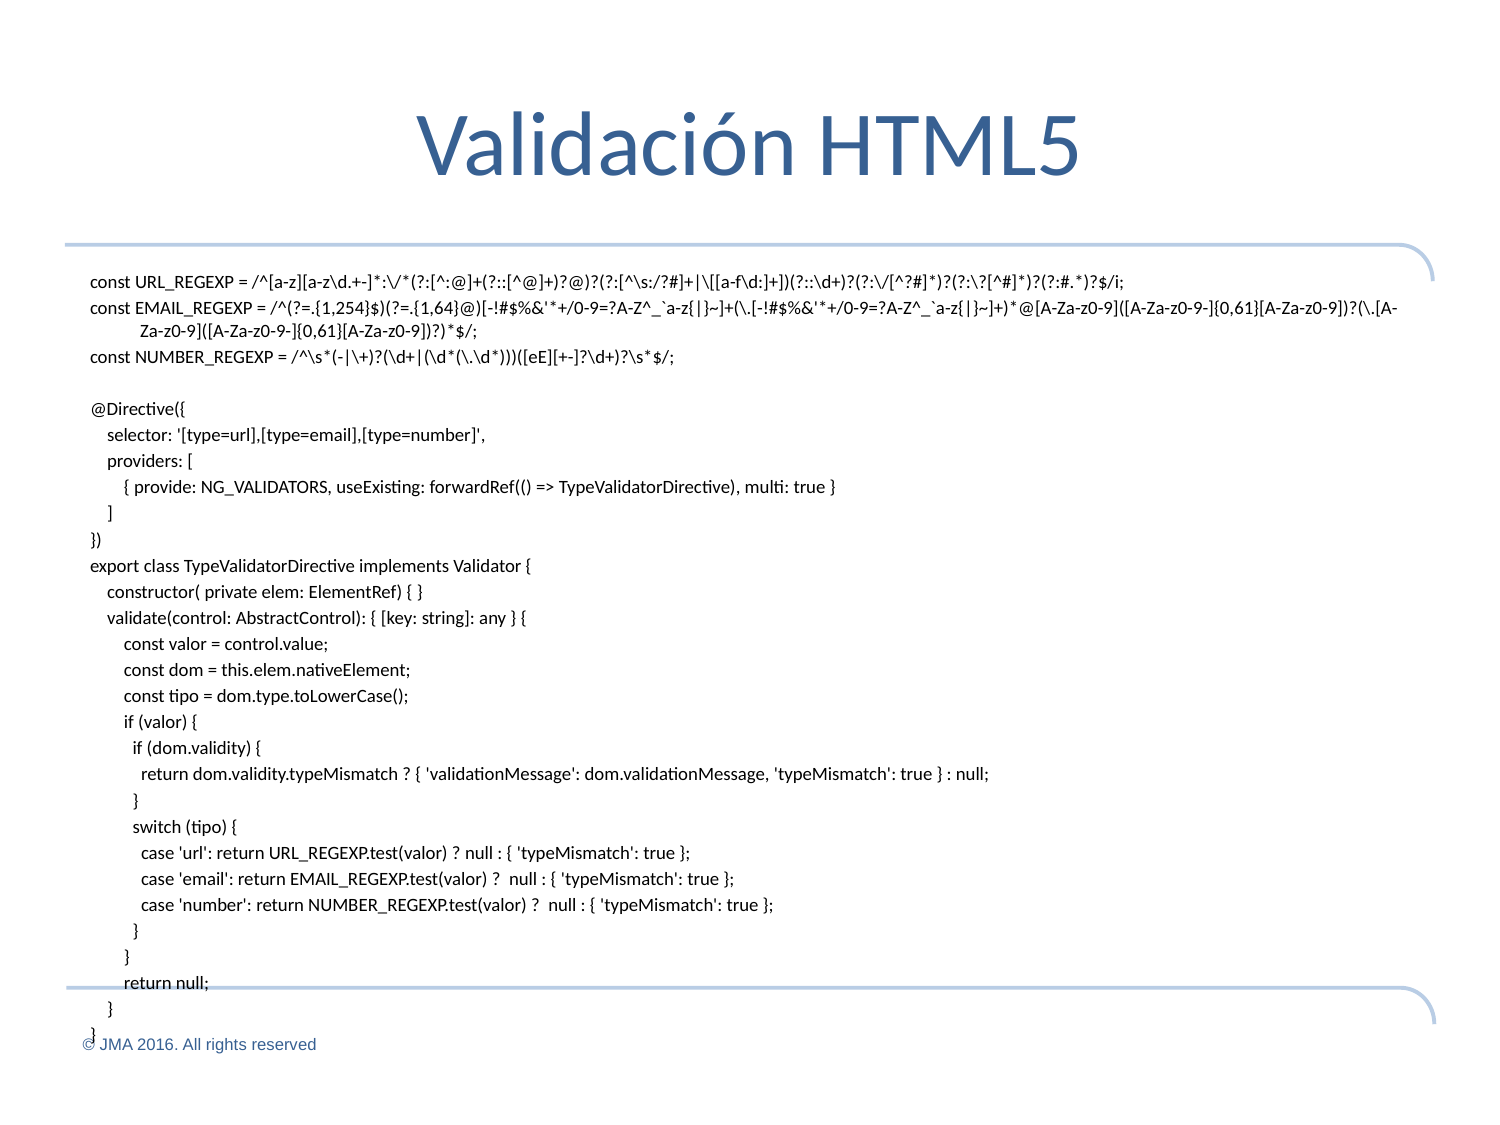

# Validación HTML5
const URL_REGEXP = /^[a-z][a-z\d.+-]*:\/*(?:[^:@]+(?::[^@]+)?@)?(?:[^\s:/?#]+|\[[a-f\d:]+])(?::\d+)?(?:\/[^?#]*)?(?:\?[^#]*)?(?:#.*)?$/i;
const EMAIL_REGEXP = /^(?=.{1,254}$)(?=.{1,64}@)[-!#$%&'*+/0-9=?A-Z^_`a-z{|}~]+(\.[-!#$%&'*+/0-9=?A-Z^_`a-z{|}~]+)*@[A-Za-z0-9]([A-Za-z0-9-]{0,61}[A-Za-z0-9])?(\.[A-Za-z0-9]([A-Za-z0-9-]{0,61}[A-Za-z0-9])?)*$/;
const NUMBER_REGEXP = /^\s*(-|\+)?(\d+|(\d*(\.\d*)))([eE][+-]?\d+)?\s*$/;

@Directive({
    selector: '[type=url],[type=email],[type=number]',
    providers: [
        { provide: NG_VALIDATORS, useExisting: forwardRef(() => TypeValidatorDirective), multi: true }
    ]
})
export class TypeValidatorDirective implements Validator {
    constructor( private elem: ElementRef) { }
    validate(control: AbstractControl): { [key: string]: any } {
        const valor = control.value;
        const dom = this.elem.nativeElement;
        const tipo = dom.type.toLowerCase();
        if (valor) {
          if (dom.validity) {
            return dom.validity.typeMismatch ? { 'validationMessage': dom.validationMessage, 'typeMismatch': true } : null;
          }
          switch (tipo) {
            case 'url': return URL_REGEXP.test(valor) ? null : { 'typeMismatch': true };
            case 'email': return EMAIL_REGEXP.test(valor) ?  null : { 'typeMismatch': true };
            case 'number': return NUMBER_REGEXP.test(valor) ?  null : { 'typeMismatch': true };
          }
        }
        return null;
    }
}